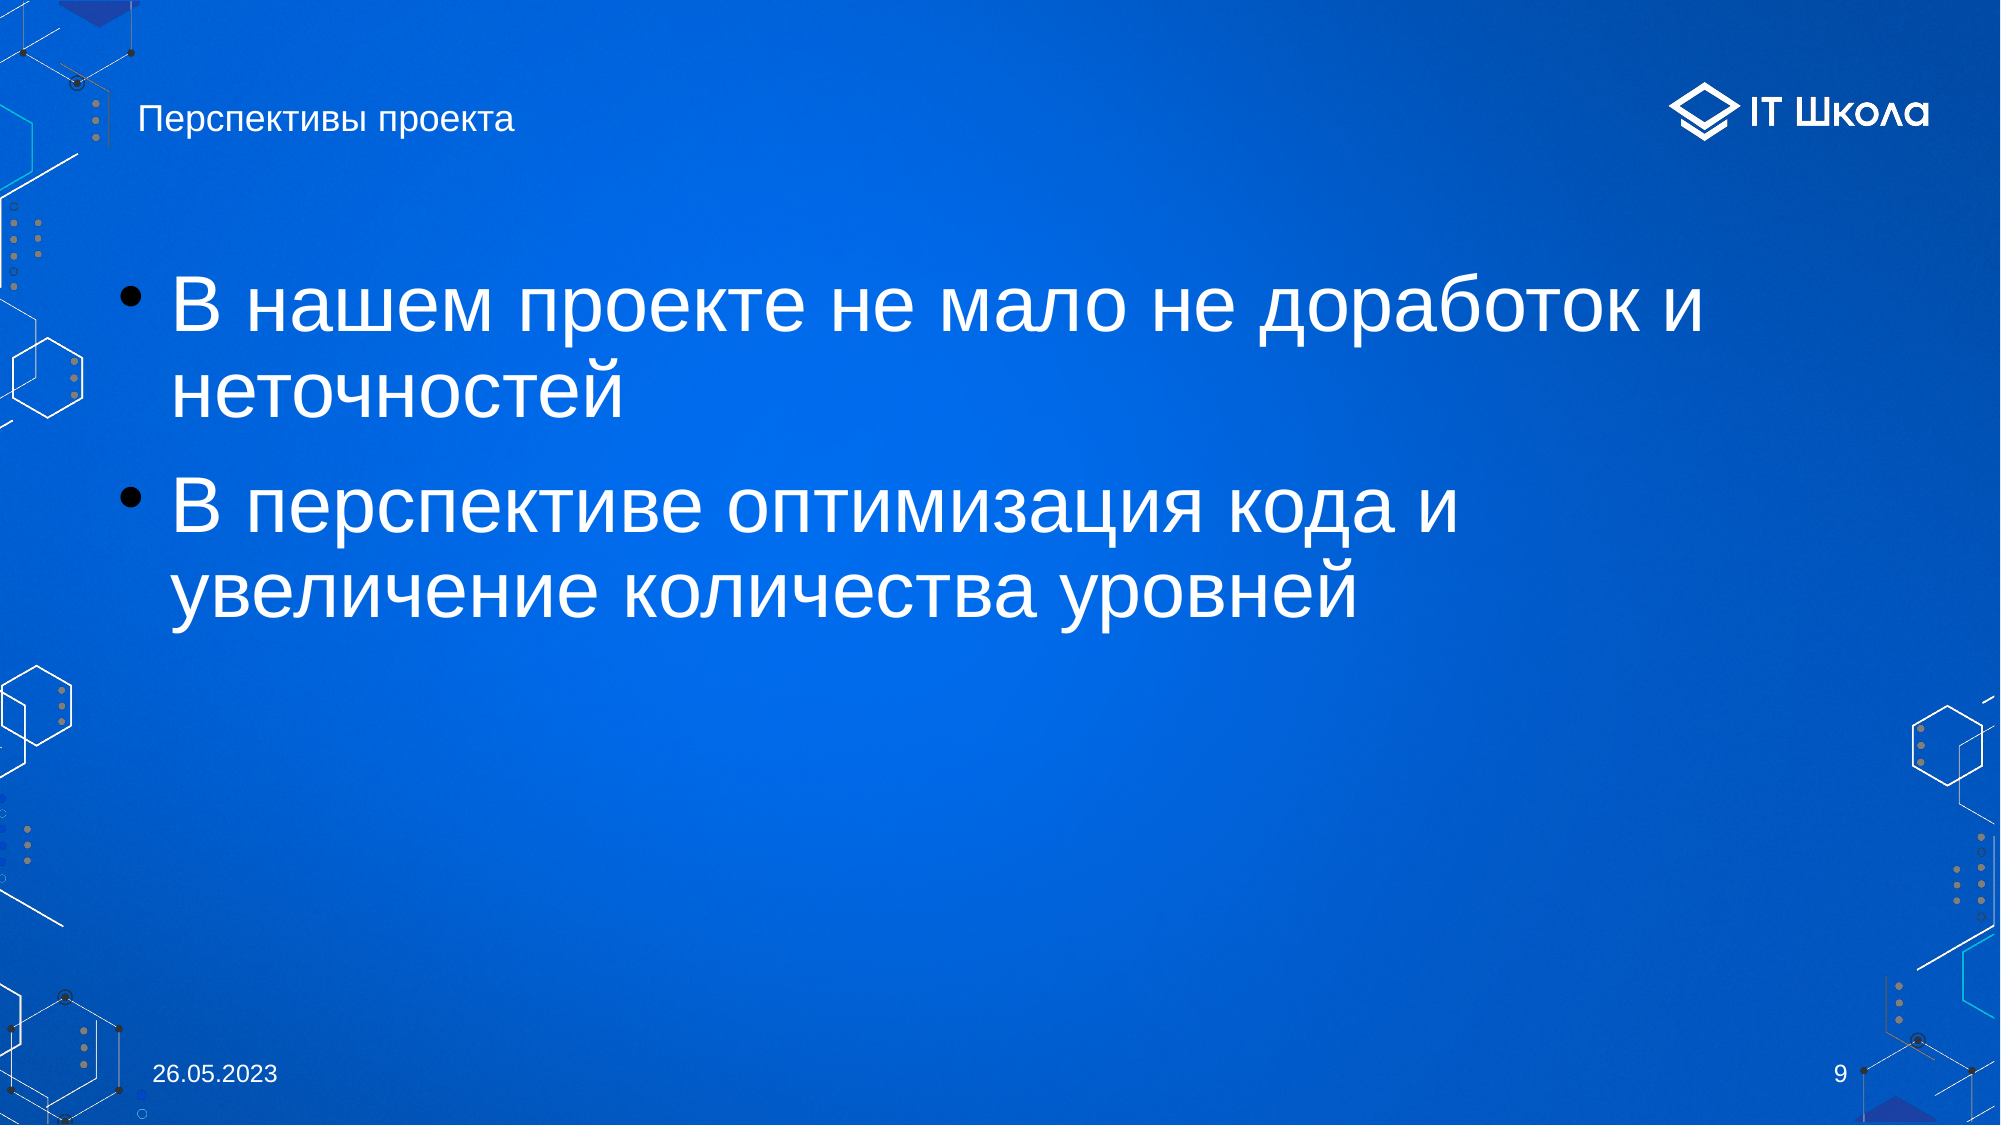

# Перспективы проекта
В нашем проекте не мало не доработок и неточностей
В перспективе оптимизация кода и увеличение количества уровней

26.05.2023
9